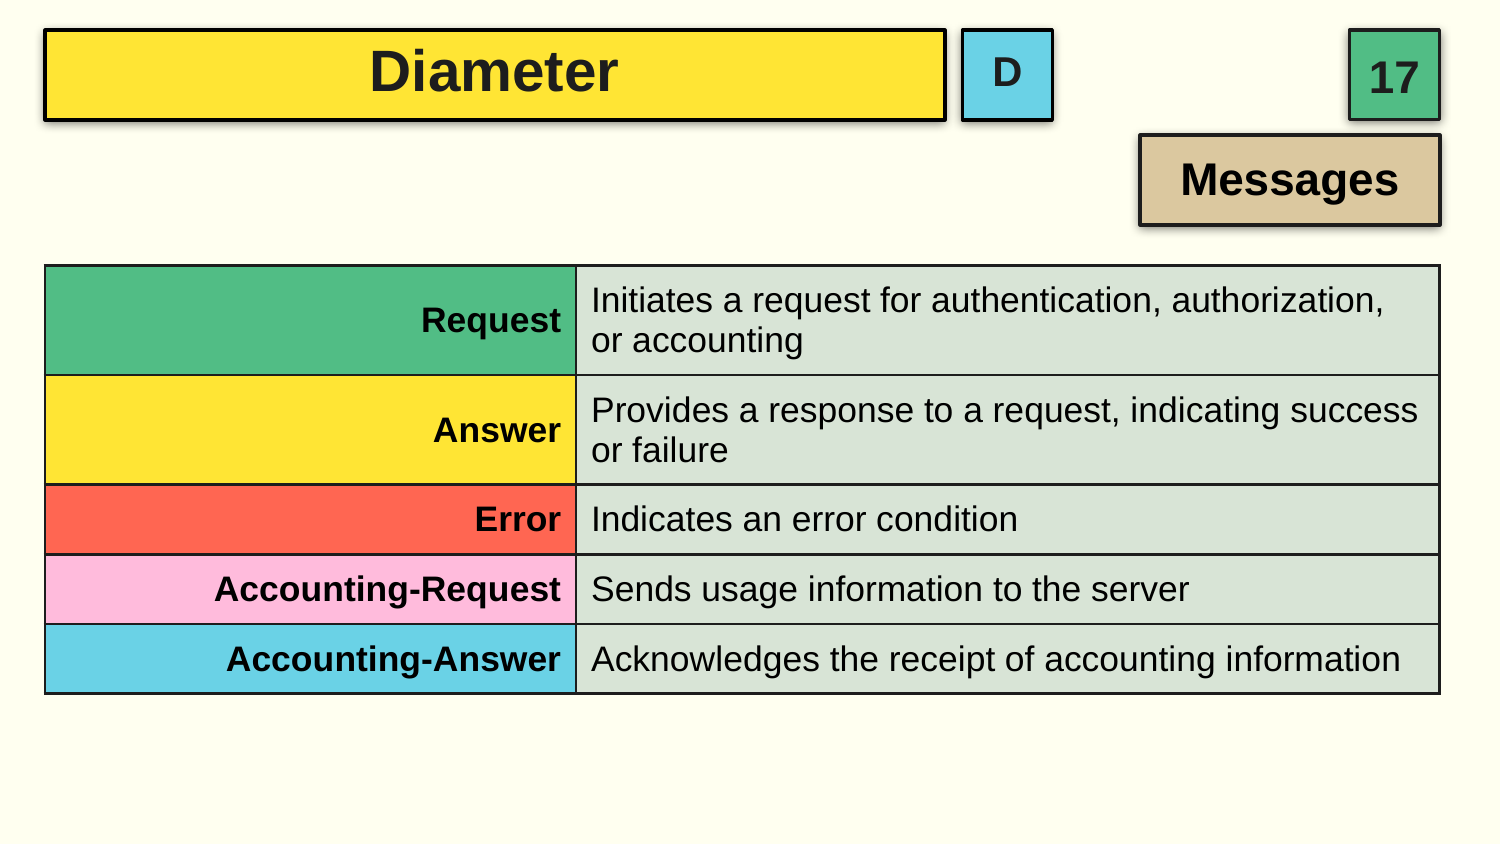

D
# Diameter
Messages
| Request | Initiates a request for authentication, authorization, or accounting |
| --- | --- |
| Answer | Provides a response to a request, indicating success or failure |
| Error | Indicates an error condition |
| Accounting-Request | Sends usage information to the server |
| Accounting-Answer | Acknowledges the receipt of accounting information |